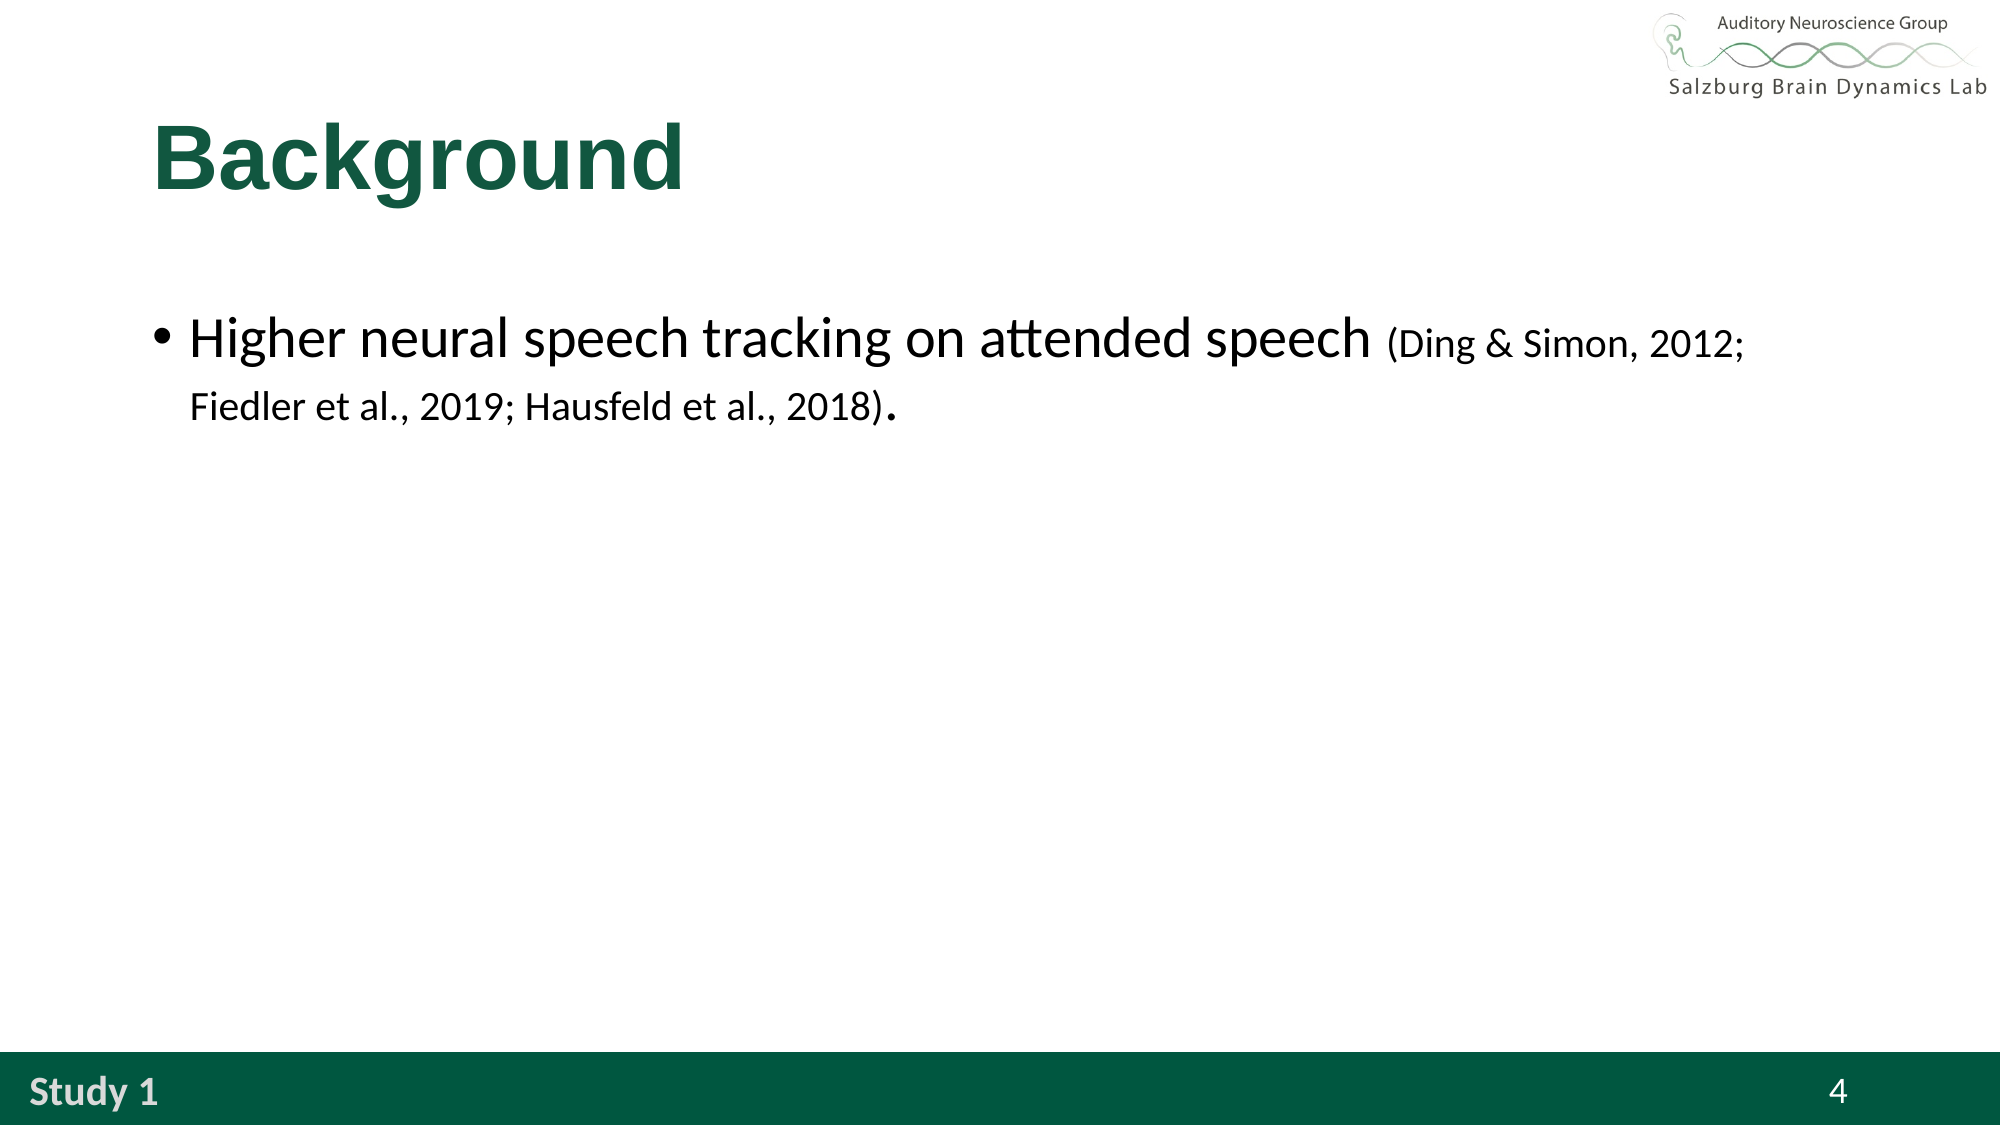

# Background
Higher neural speech tracking on attended speech (Ding & Simon, 2012; Fiedler et al., 2019; Hausfeld et al., 2018).
Study 1
4